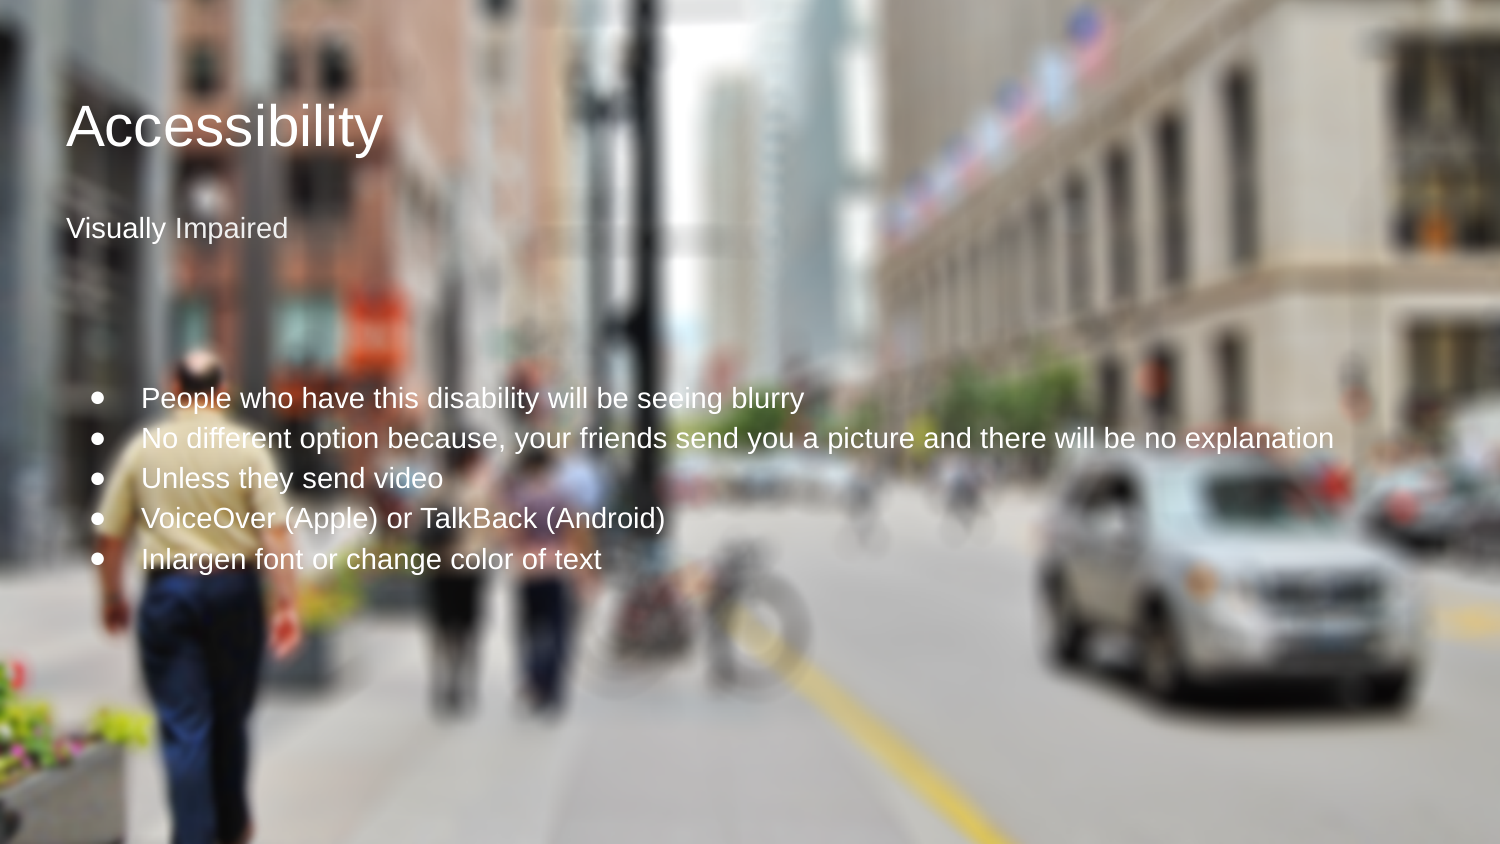

# Accessibility
Visually Impaired

People who have this disability will be seeing blurry
No different option because, your friends send you a picture and there will be no explanation
Unless they send video
VoiceOver (Apple) or TalkBack (Android)
Inlargen font or change color of text